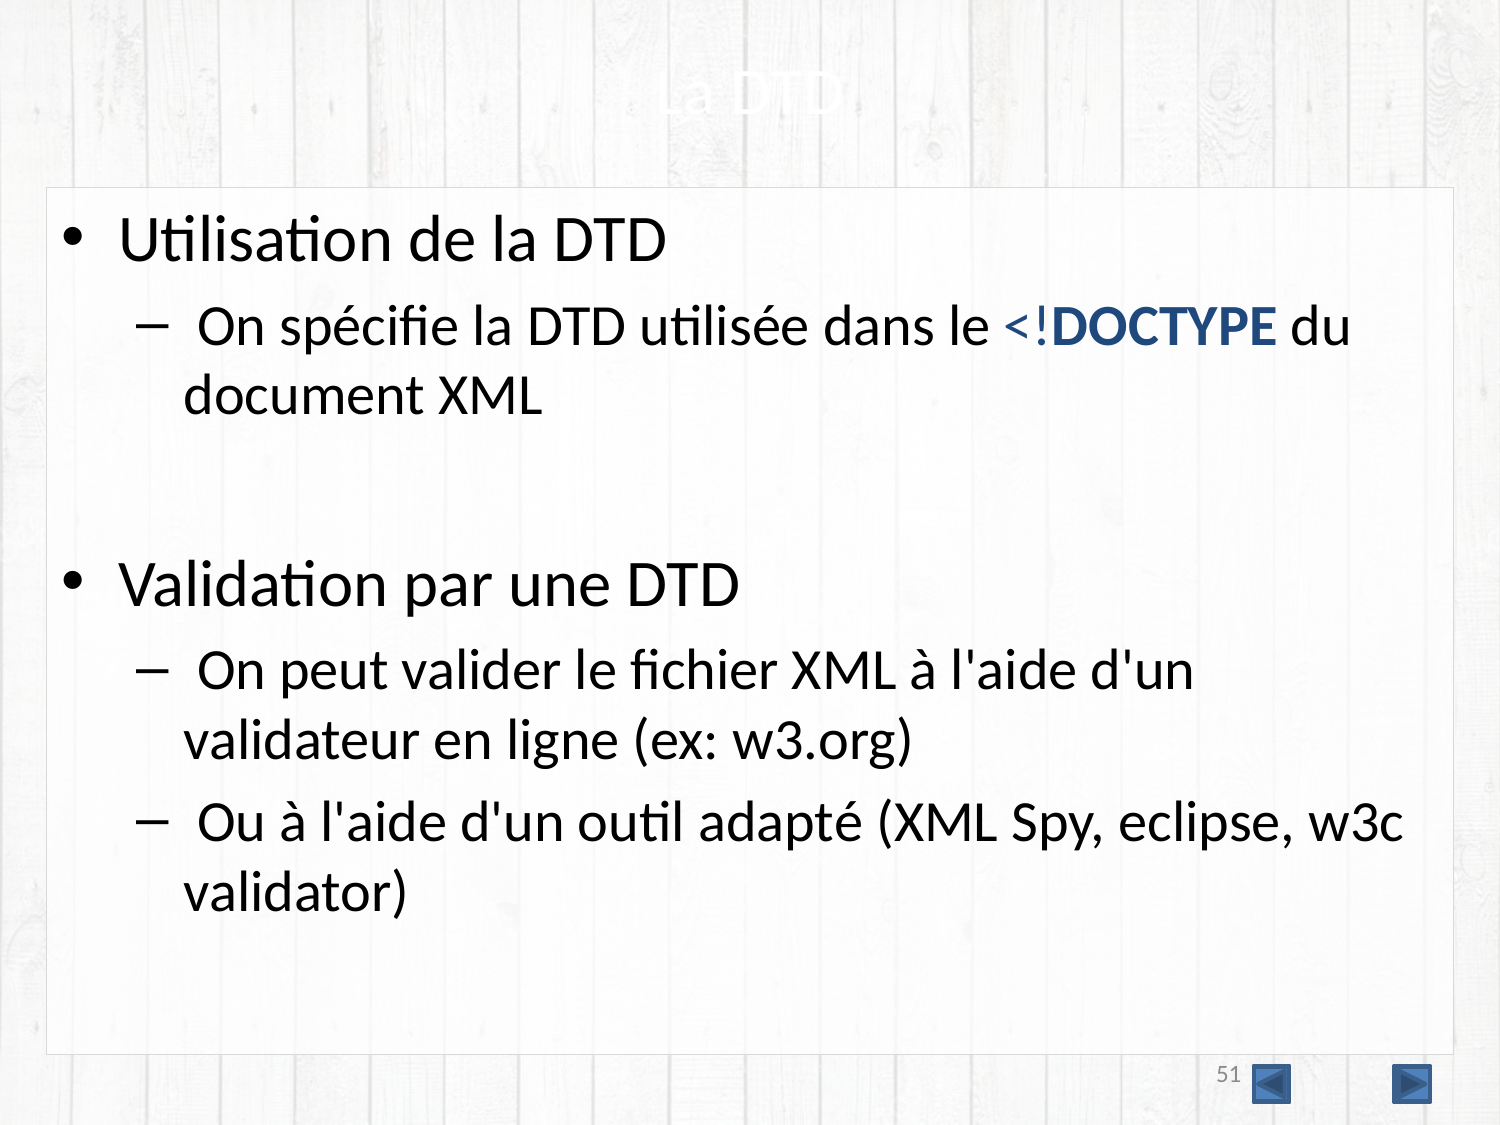

# La DTD
Utilisation de la DTD
 On spécifie la DTD utilisée dans le <!DOCTYPE du document XML

Validation par une DTD
 On peut valider le fichier XML à l'aide d'un validateur en ligne (ex: w3.org)
 Ou à l'aide d'un outil adapté (XML Spy, eclipse, w3c validator)

51